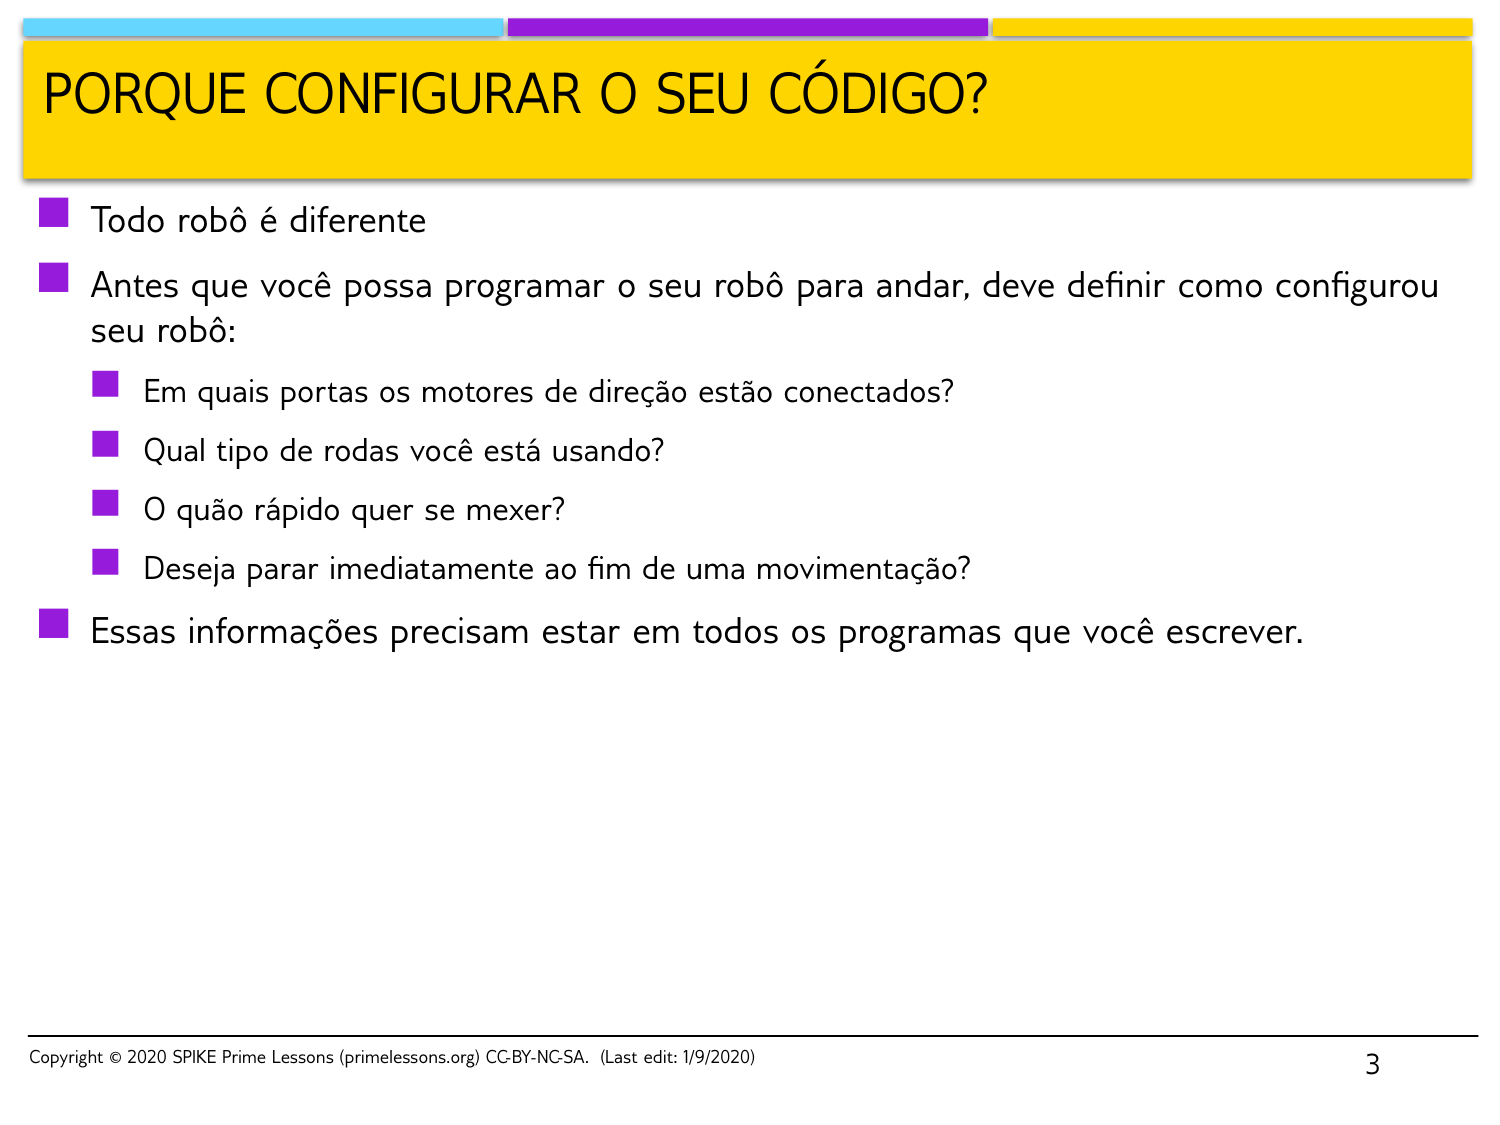

# Porque configurar o seu Código?
Todo robô é diferente
Antes que você possa programar o seu robô para andar, deve definir como configurou seu robô:
Em quais portas os motores de direção estão conectados?
Qual tipo de rodas você está usando?
O quão rápido quer se mexer?
Deseja parar imediatamente ao fim de uma movimentação?
Essas informações precisam estar em todos os programas que você escrever.
Copyright © 2020 SPIKE Prime Lessons (primelessons.org) CC-BY-NC-SA.  (Last edit: 1/9/2020)
3